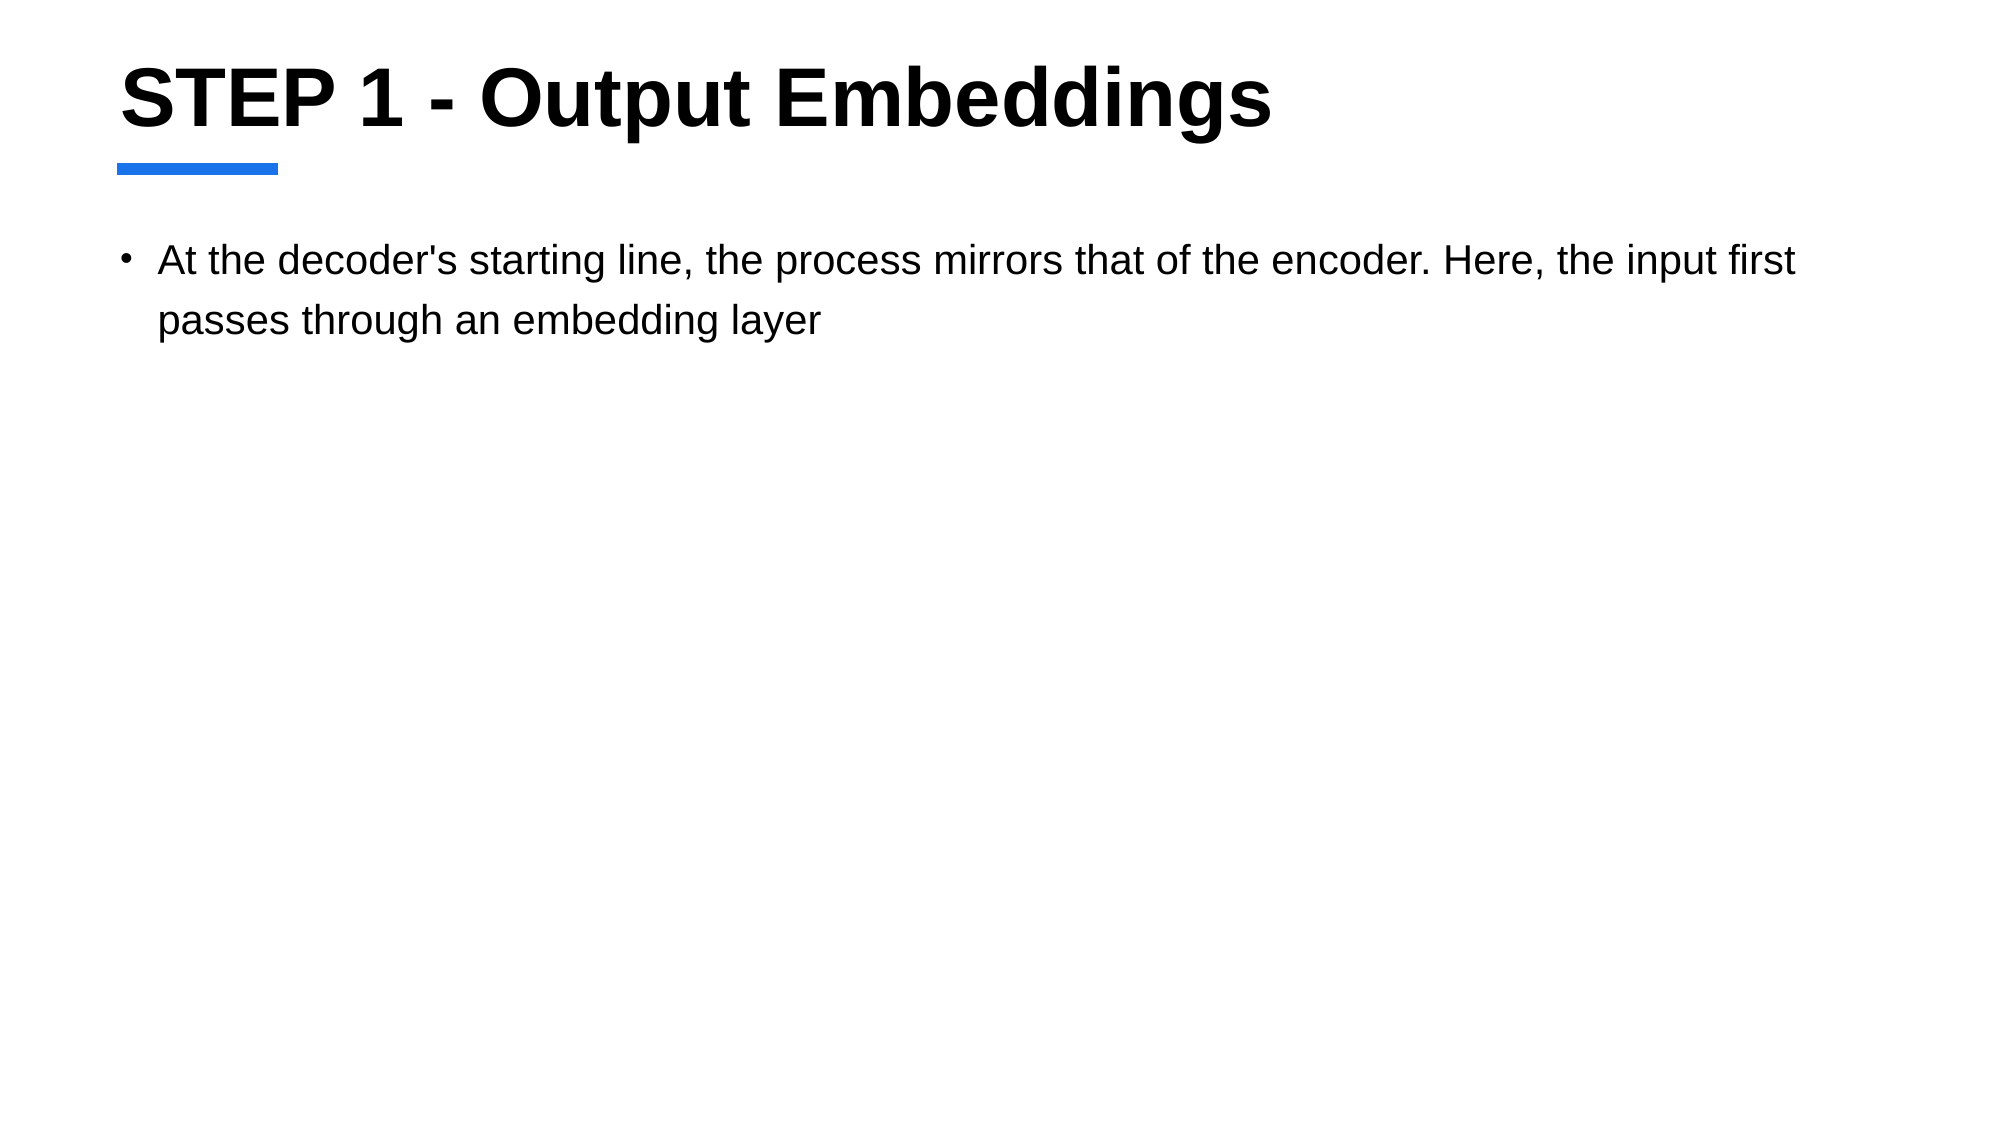

# STEP 1 - Output Embeddings
At the decoder's starting line, the process mirrors that of the encoder. Here, the input first passes through an embedding layer